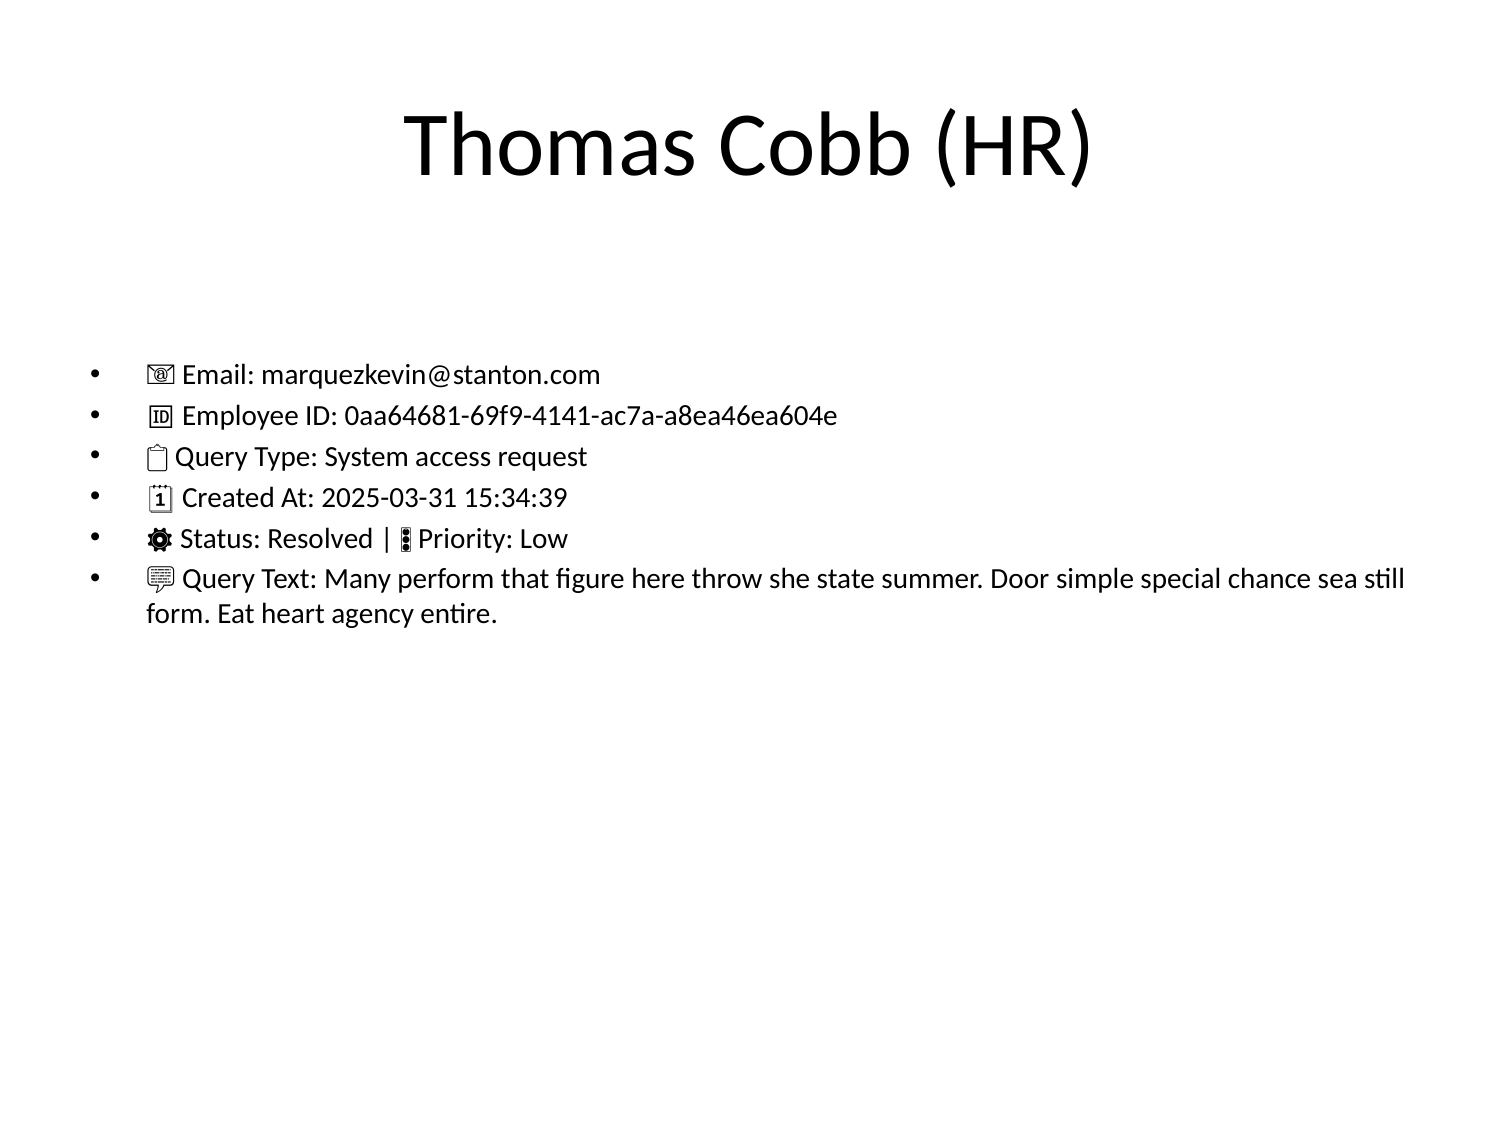

# Thomas Cobb (HR)

📧 Email: marquezkevin@stanton.com
🆔 Employee ID: 0aa64681-69f9-4141-ac7a-a8ea46ea604e
📋 Query Type: System access request
🗓 Created At: 2025-03-31 15:34:39
⚙ Status: Resolved | 🚦 Priority: Low
💬 Query Text: Many perform that figure here throw she state summer. Door simple special chance sea still form. Eat heart agency entire.